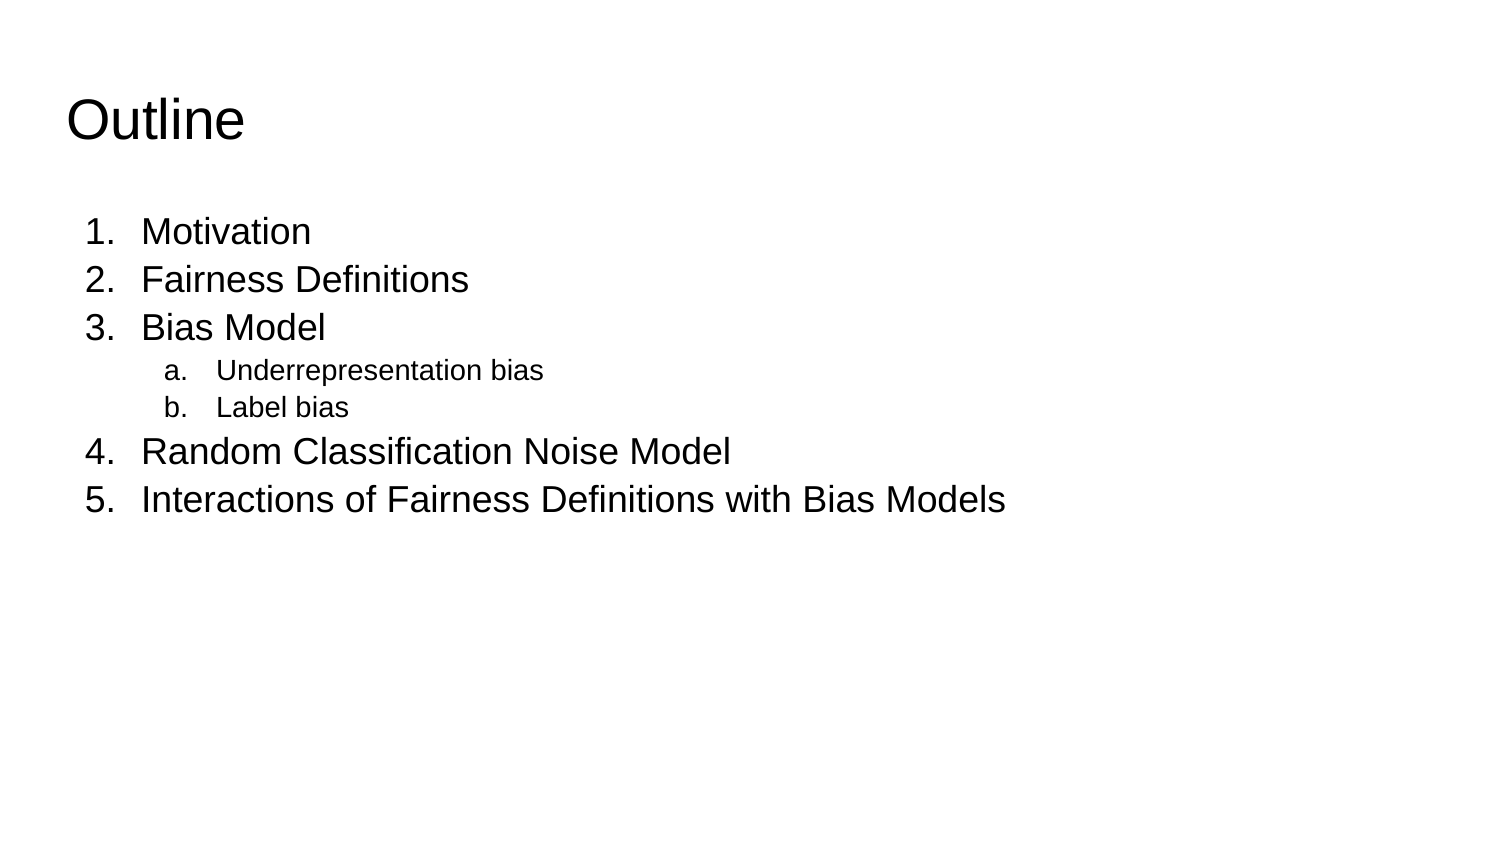

# Outline
Motivation
Fairness Definitions
Bias Model
Underrepresentation bias
Label bias
Random Classification Noise Model
Interactions of Fairness Definitions with Bias Models